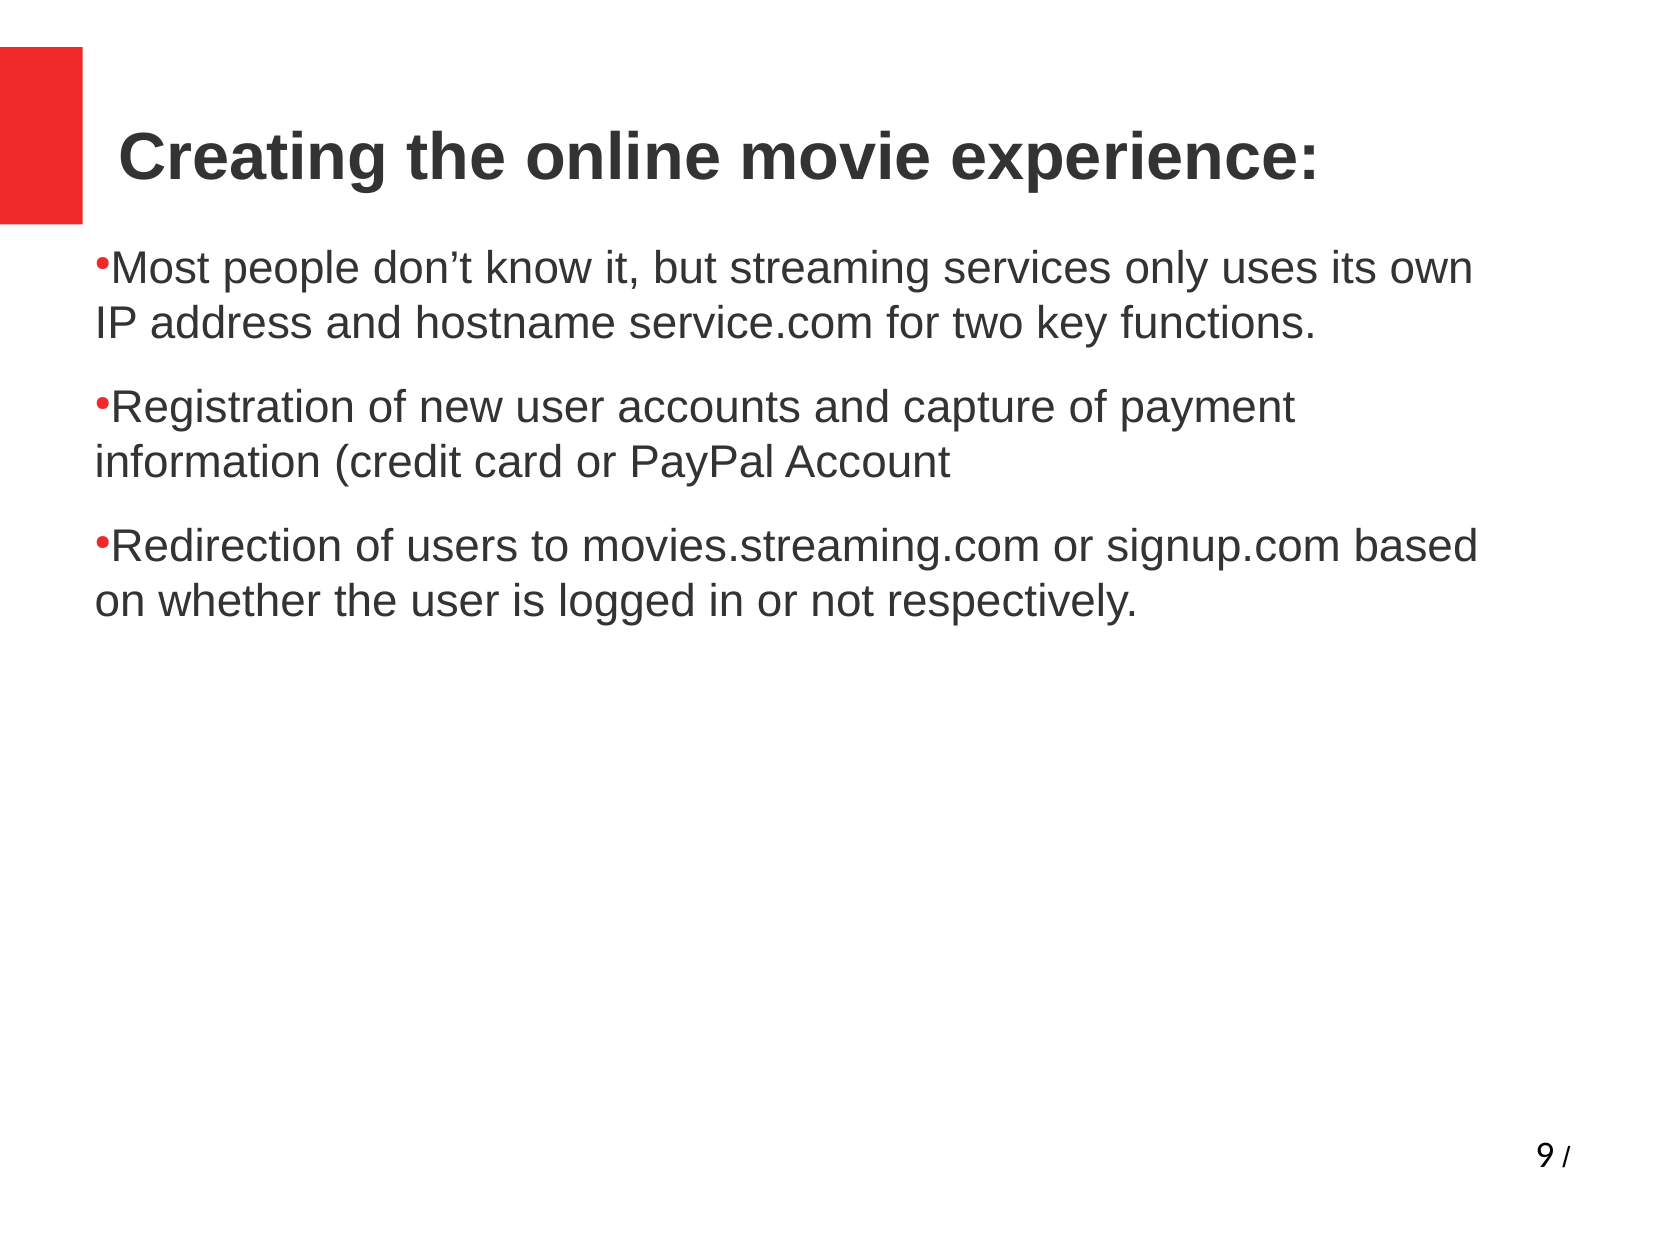

Creating the online movie experience:
Most people don’t know it, but streaming services only uses its own IP address and hostname service.com for two key functions.
Registration of new user accounts and capture of payment information (credit card or PayPal Account
Redirection of users to movies.streaming.com or signup.com based on whether the user is logged in or not respectively.
9 /